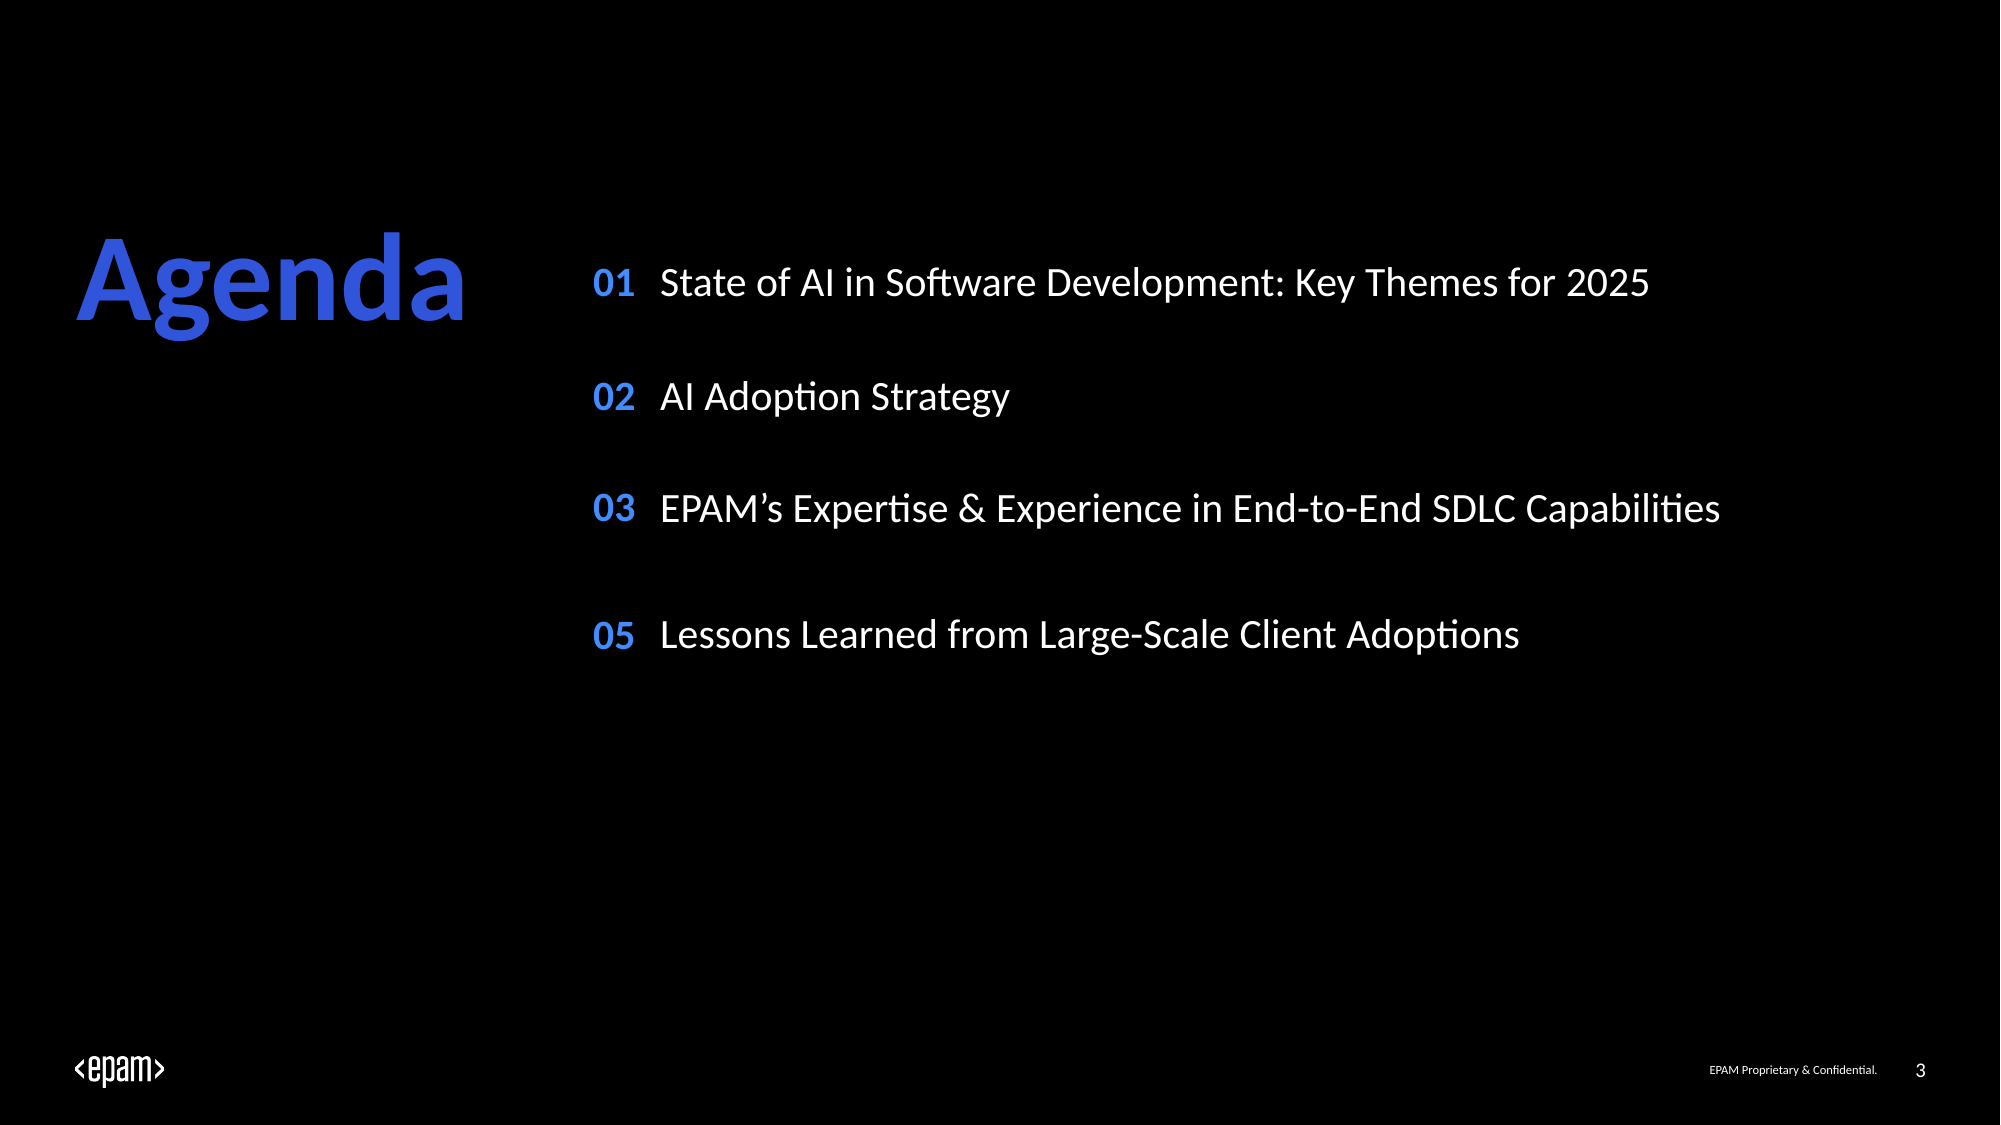

# Agenda
01
State of AI in Software Development: Key Themes for 2025
02
AI Adoption Strategy
03
EPAM’s Expertise & Experience in End-to-End SDLC Capabilities
Lessons Learned from Large-Scale Client Adoptions
05